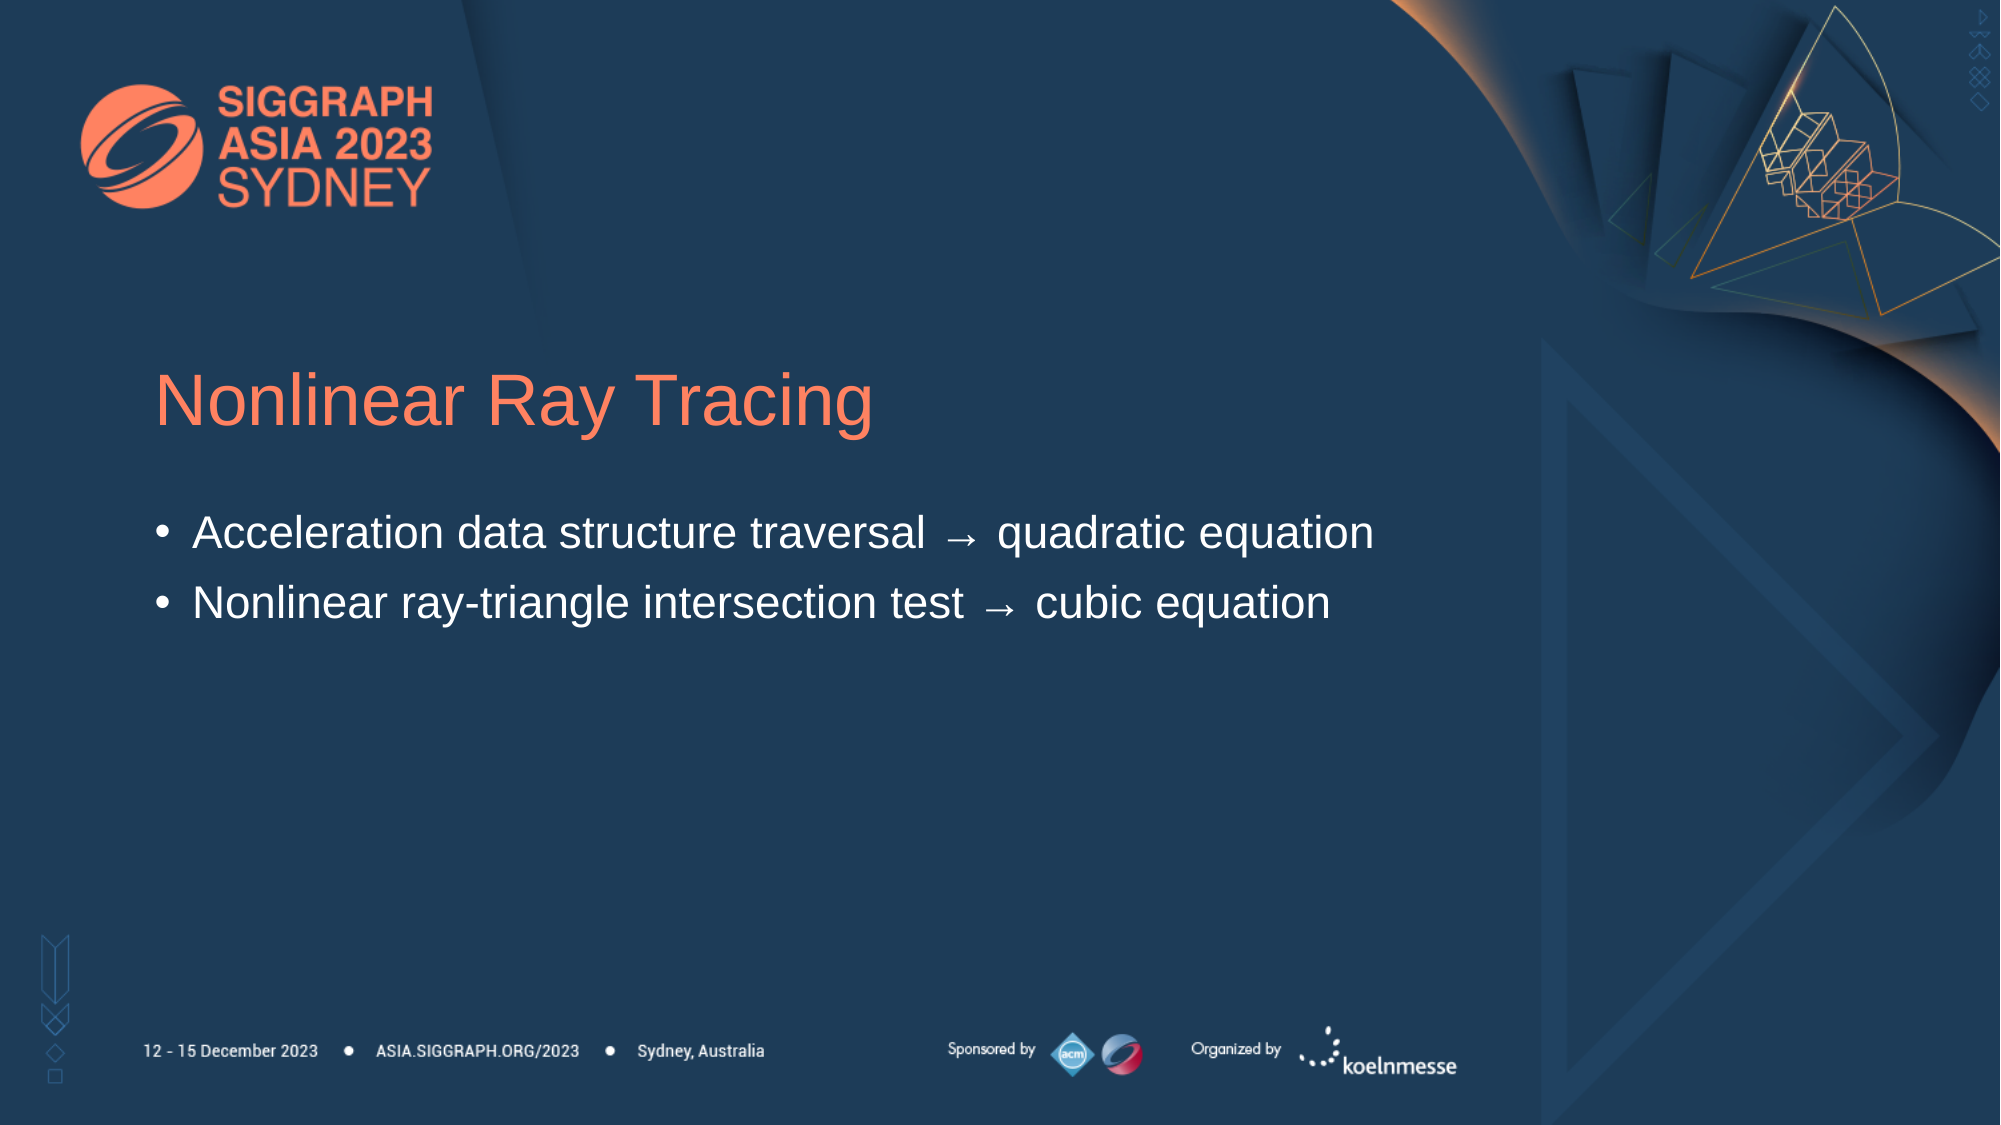

# Nonlinear Ray Tracing
Acceleration data structure traversal → quadratic equation
Nonlinear ray-triangle intersection test → cubic equation